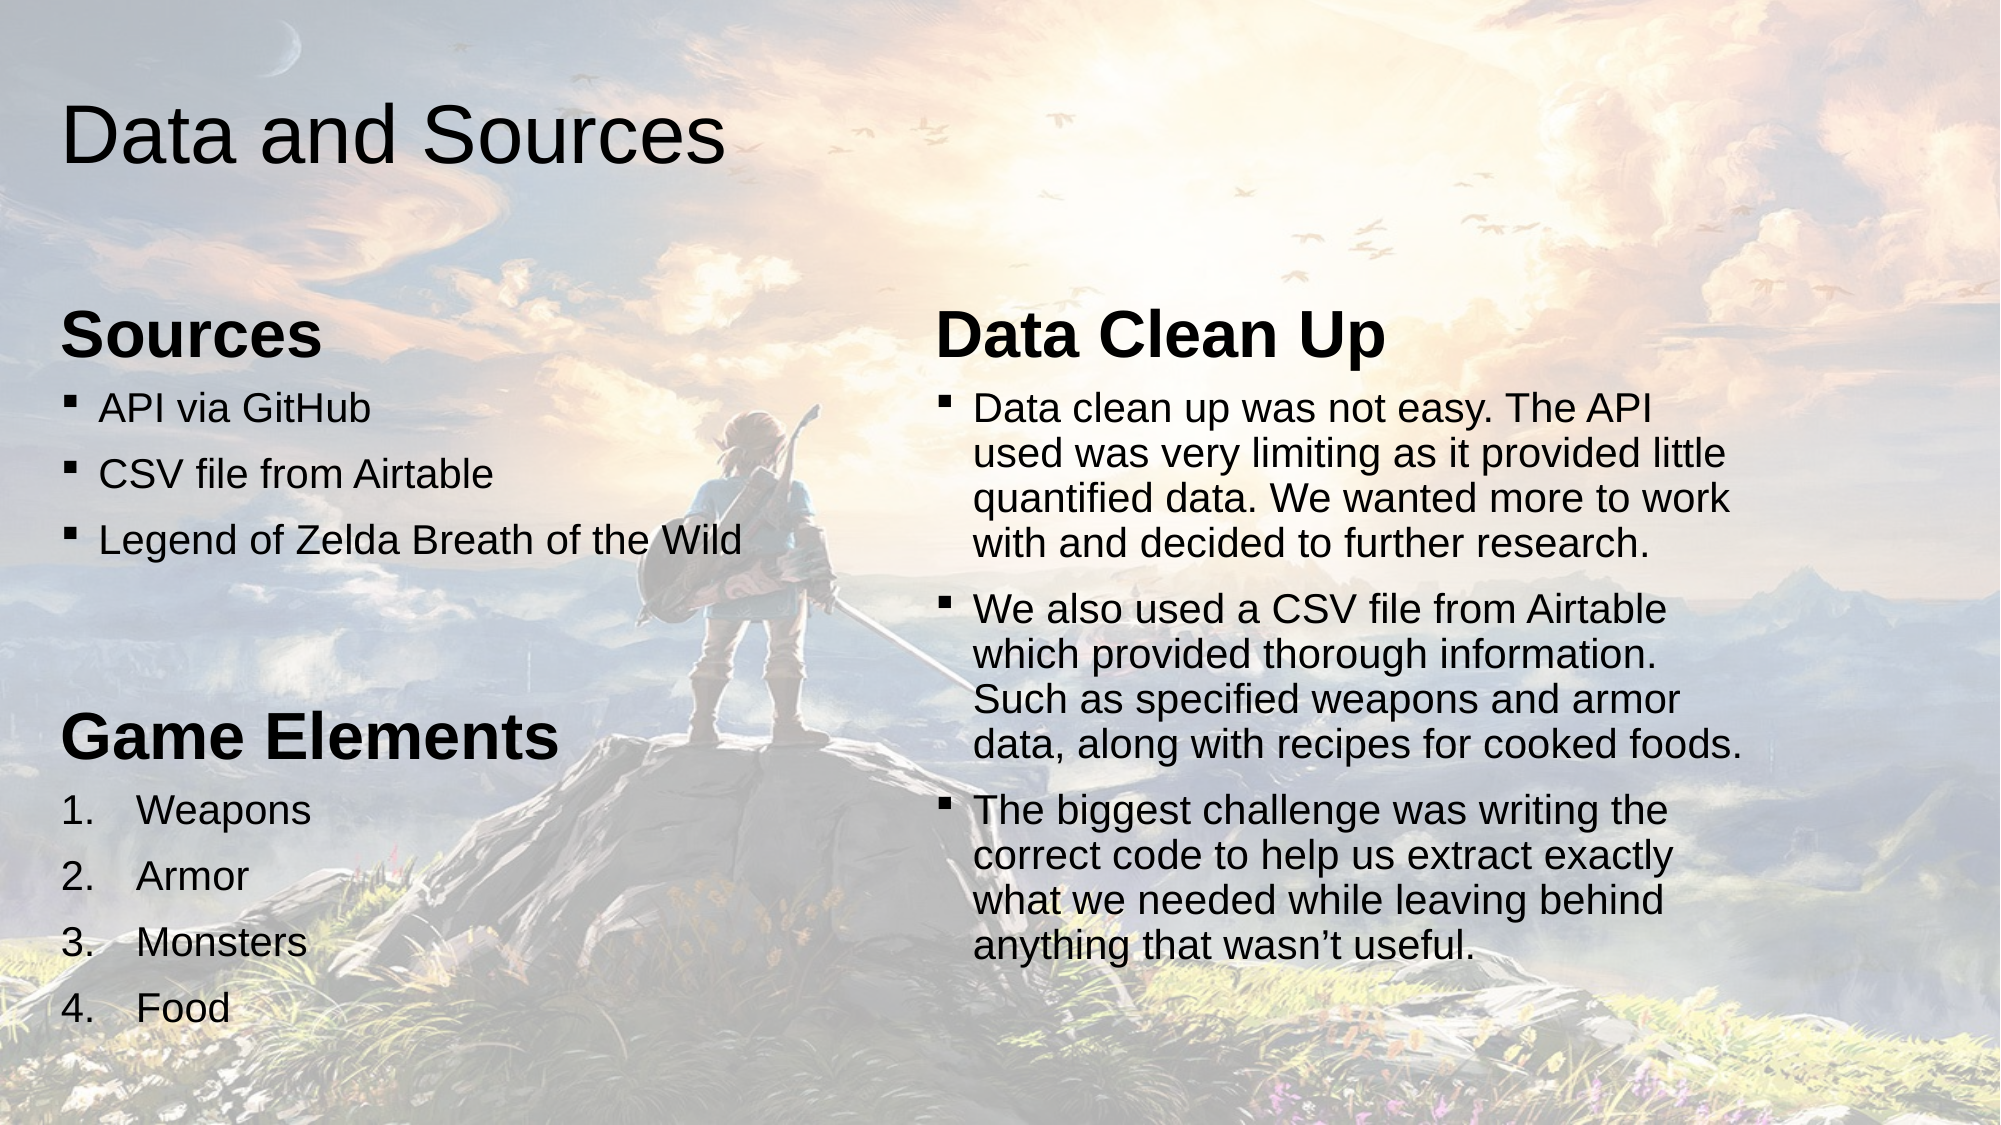

# Data and Sources
Sources
Data Clean Up
API via GitHub
CSV file from Airtable
Legend of Zelda Breath of the Wild
Data clean up was not easy. The API used was very limiting as it provided little quantified data. We wanted more to work with and decided to further research.
We also used a CSV file from Airtable which provided thorough information. Such as specified weapons and armor data, along with recipes for cooked foods.
The biggest challenge was writing the correct code to help us extract exactly what we needed while leaving behind anything that wasn’t useful.

Game Elements
Weapons
Armor
Monsters
Food